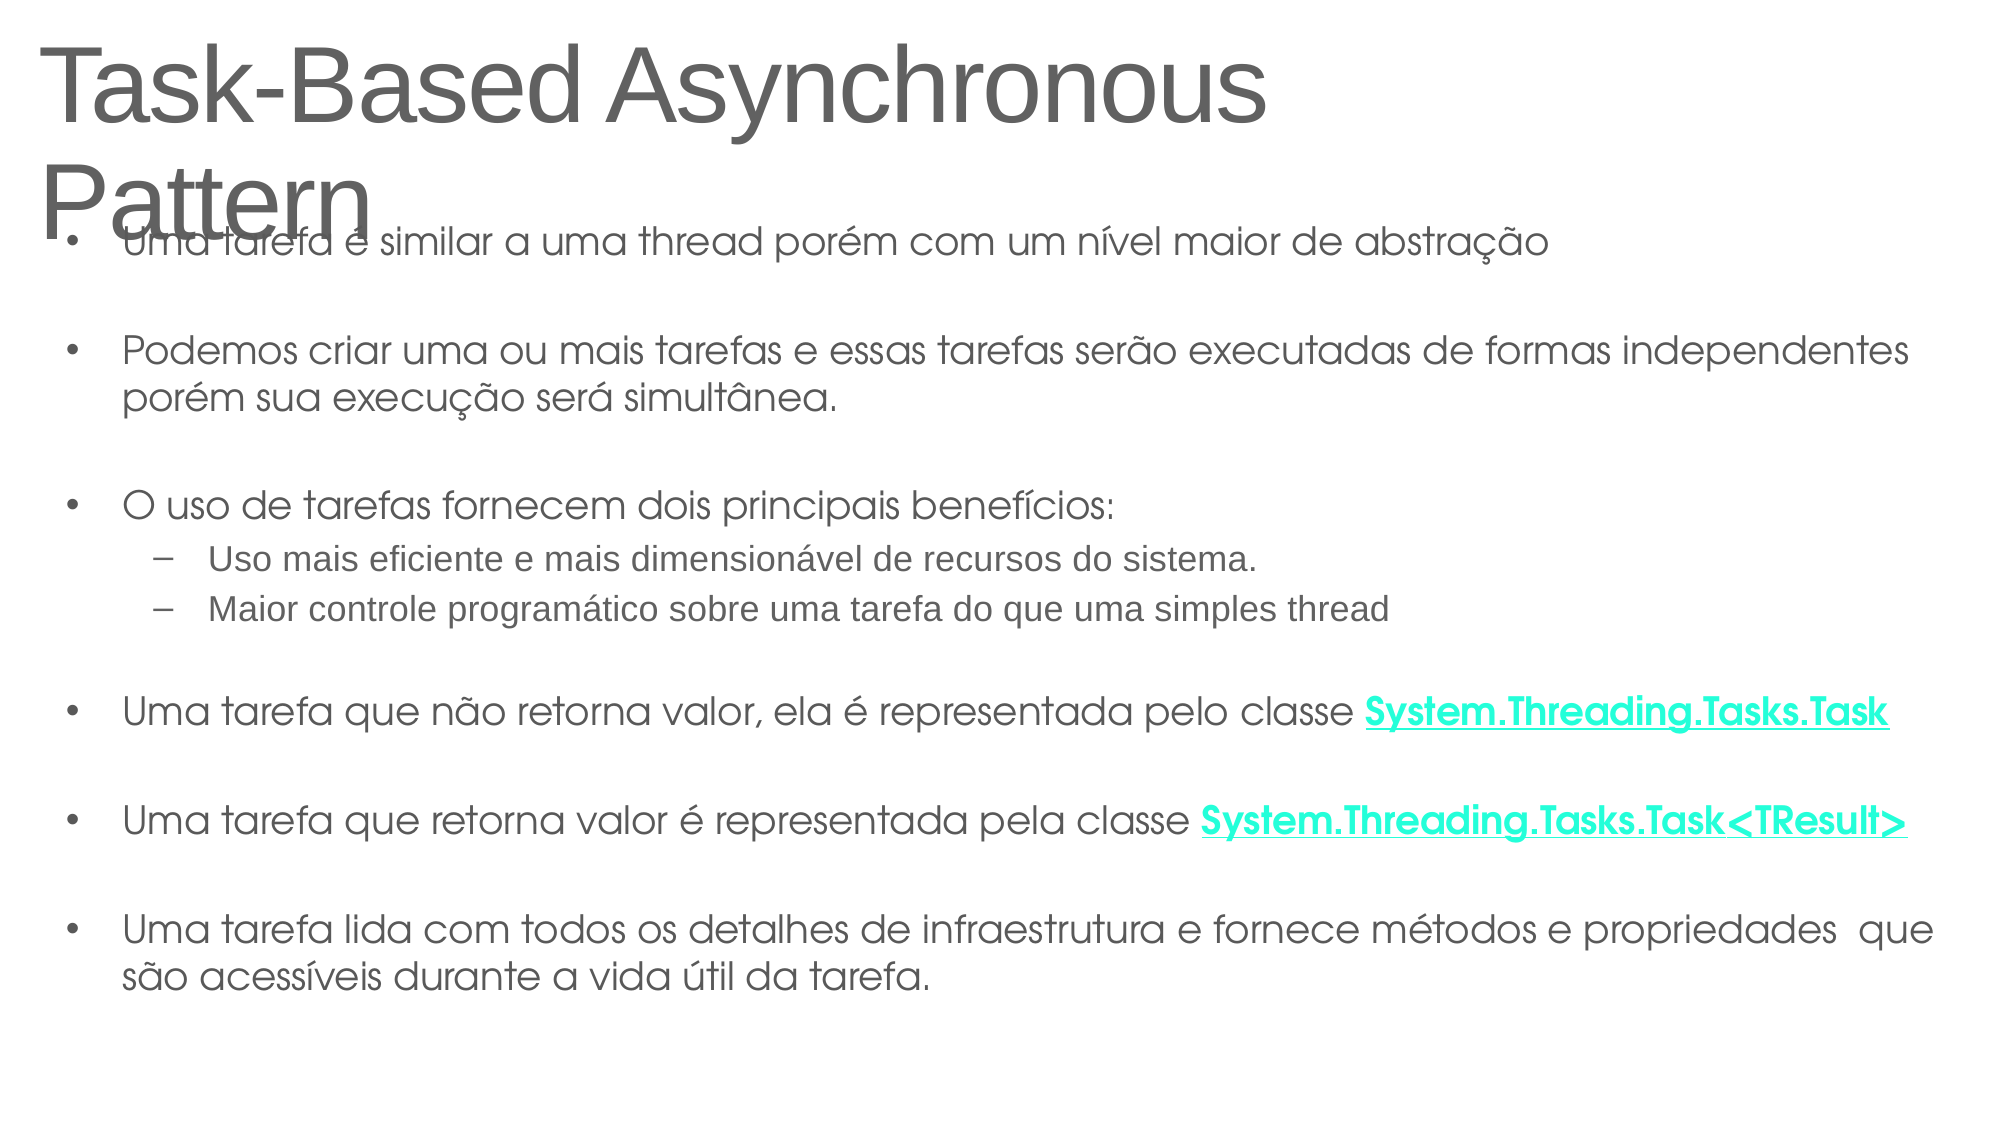

Task-Based Asynchronous Pattern

Uma tarefa é similar a uma thread porém com um nível maior de abstração

Podemos criar uma ou mais tarefas e essas tarefas serão executadas de formas independentes porém sua execução será simultânea.

O uso de tarefas fornecem dois principais benefícios:
Uso mais eficiente e mais dimensionável de recursos do sistema.
Maior controle programático sobre uma tarefa do que uma simples thread

Uma tarefa que não retorna valor, ela é representada pelo classe System.Threading.Tasks.Task

Uma tarefa que retorna valor é representada pela classe System.Threading.Tasks.Task<TResult>

Uma tarefa lida com todos os detalhes de infraestrutura e fornece métodos e propriedades  que são acessíveis durante a vida útil da tarefa.